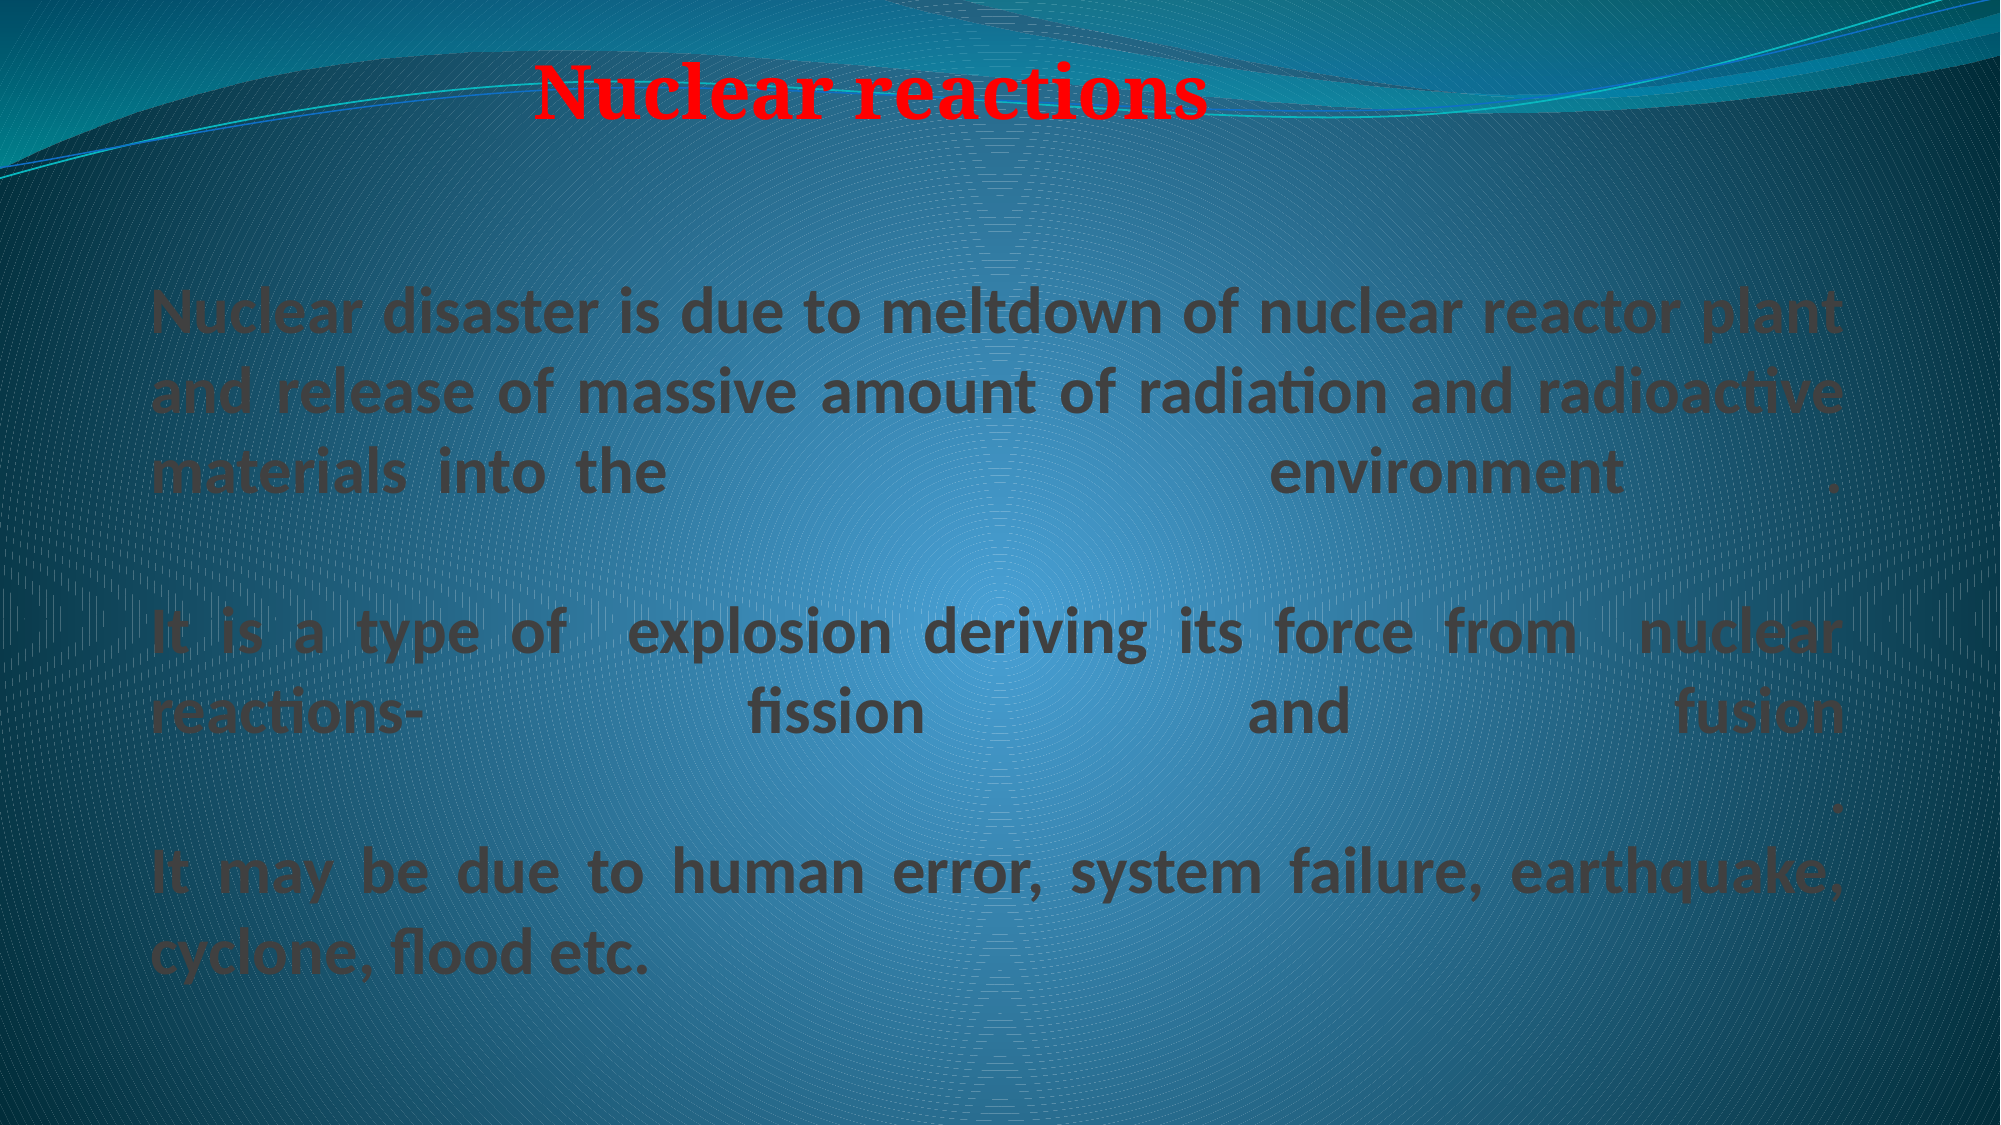

Nuclear reactions
# Nuclear disaster is due to meltdown of nuclear reactor plant and release of massive amount of radiation and radioactive materials into the                     environment       . It is a type of  explosion deriving its force from  nuclear reactions- fission and fusion . It may be due to human error, system failure, earthquake, cyclone, flood etc.